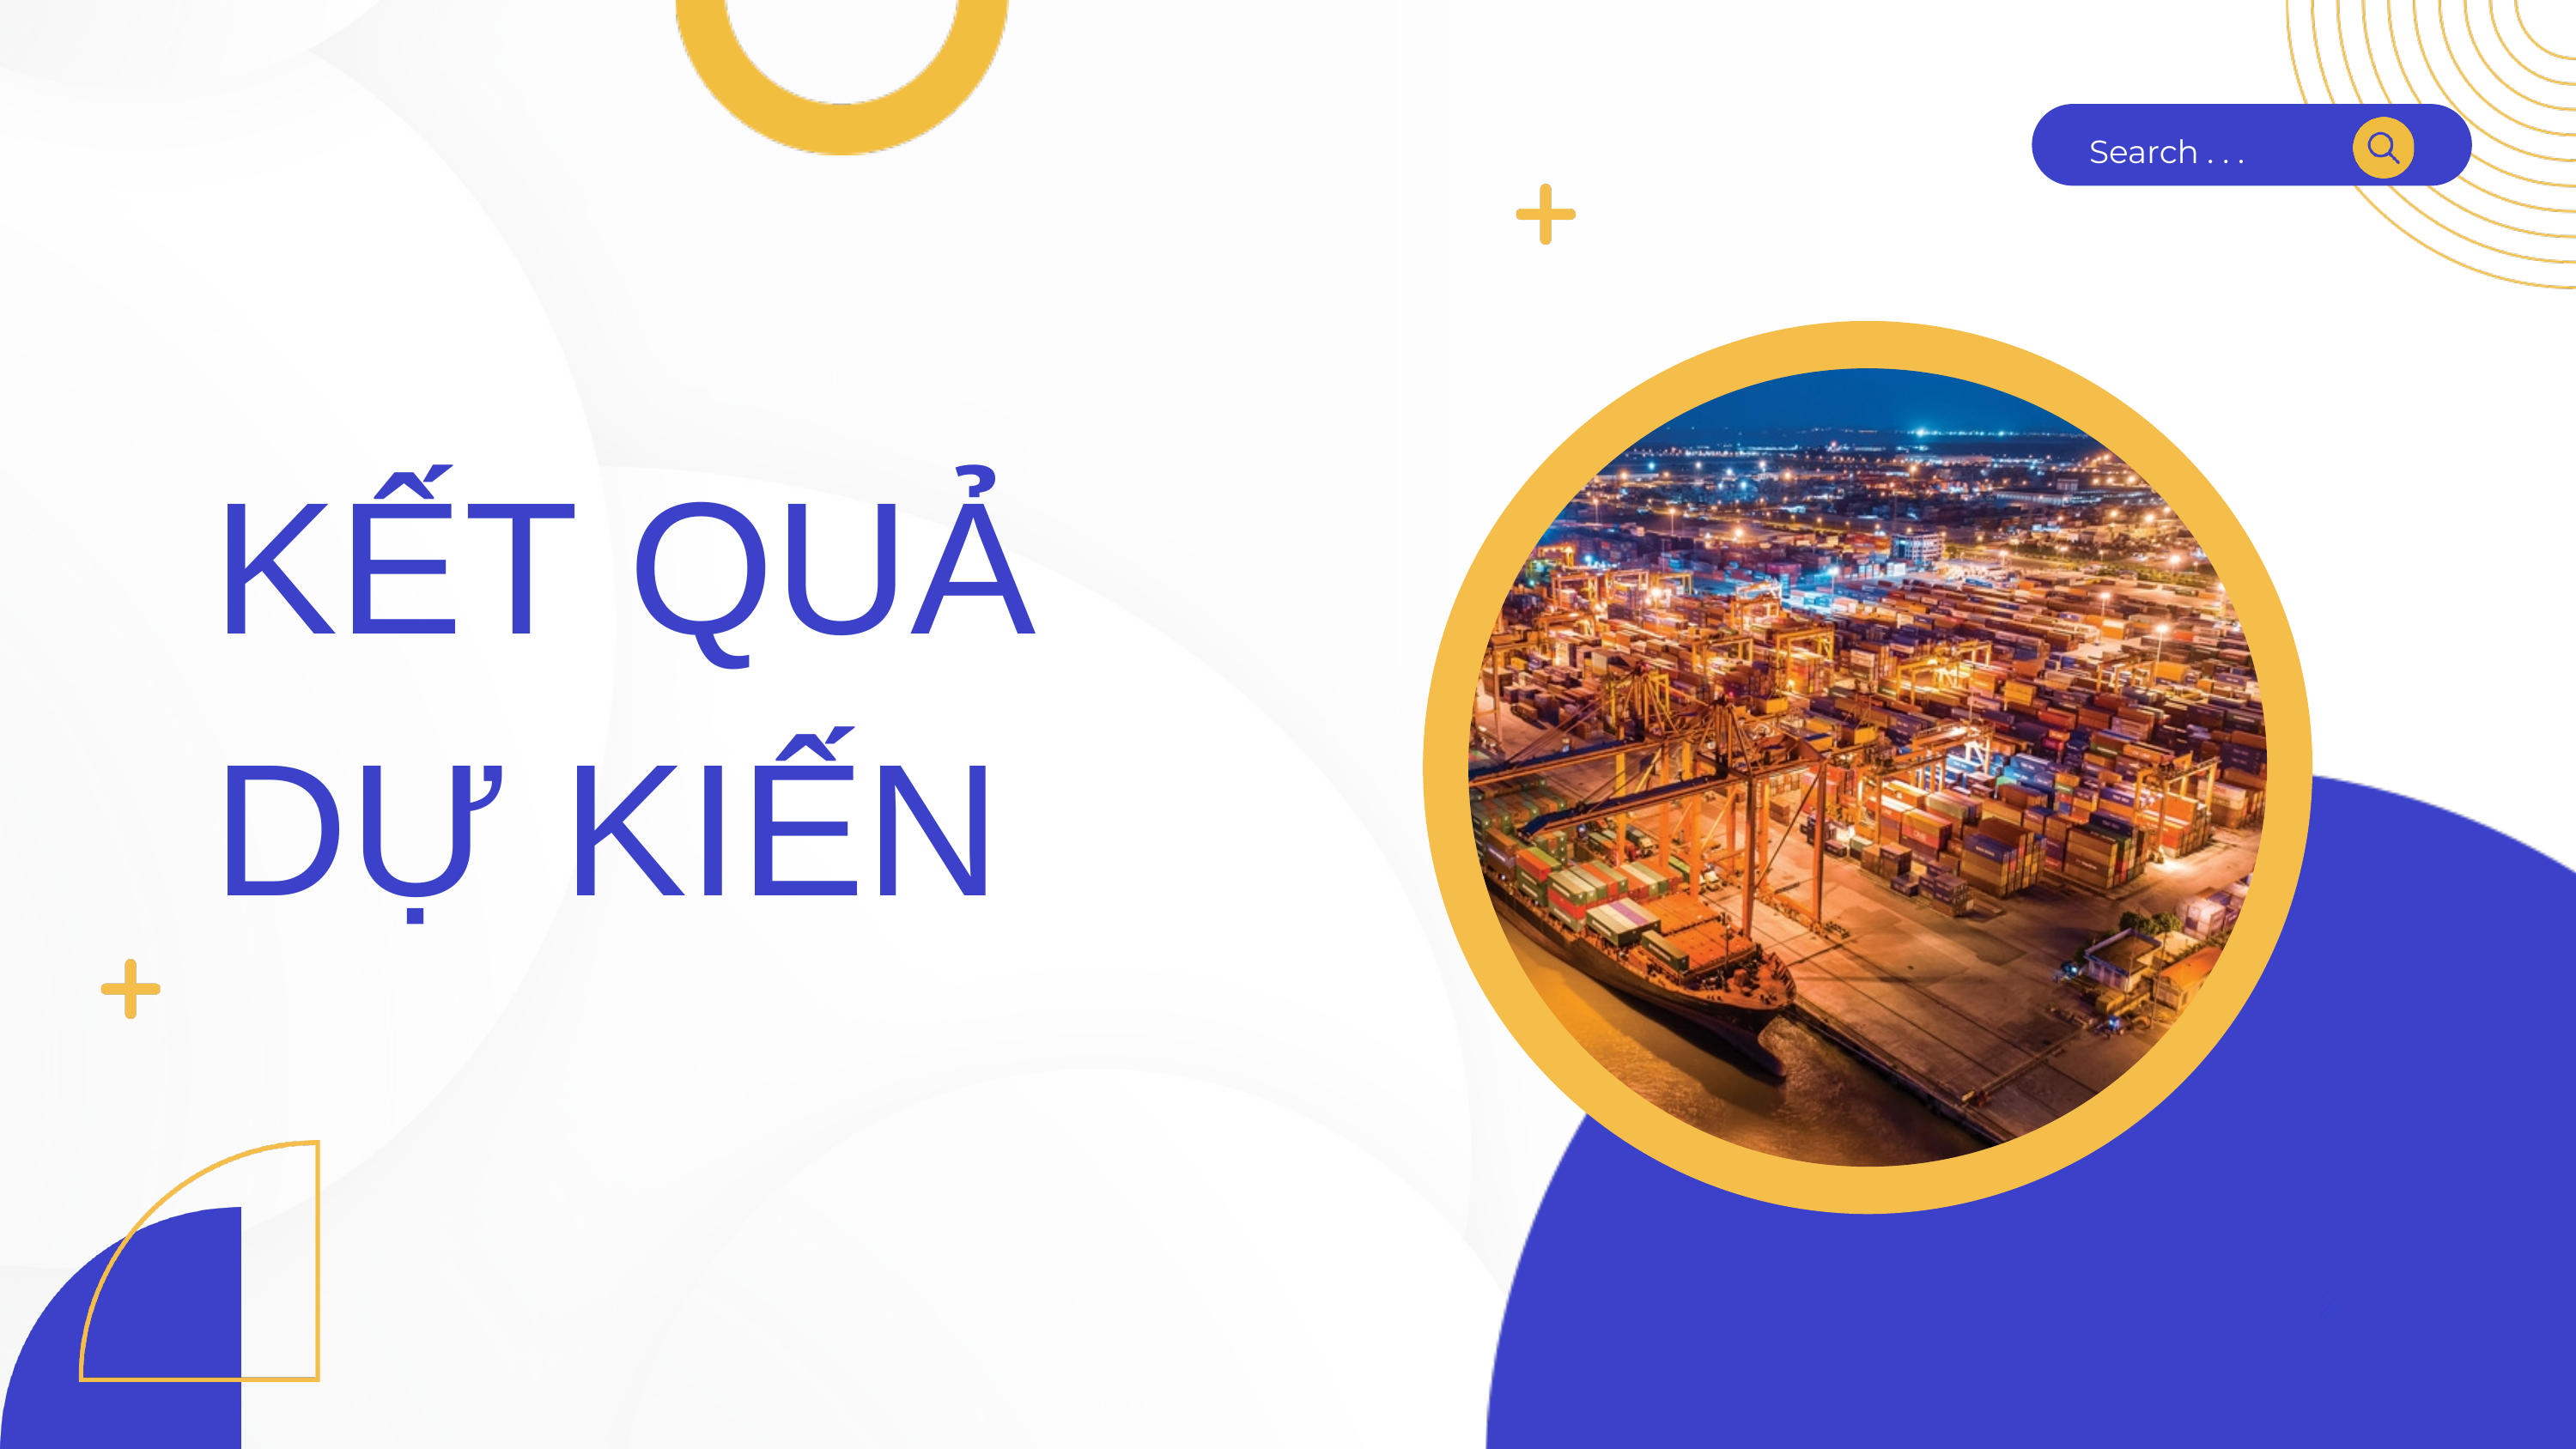

Search . . .

KẾT QUẢ DỰ KIẾN